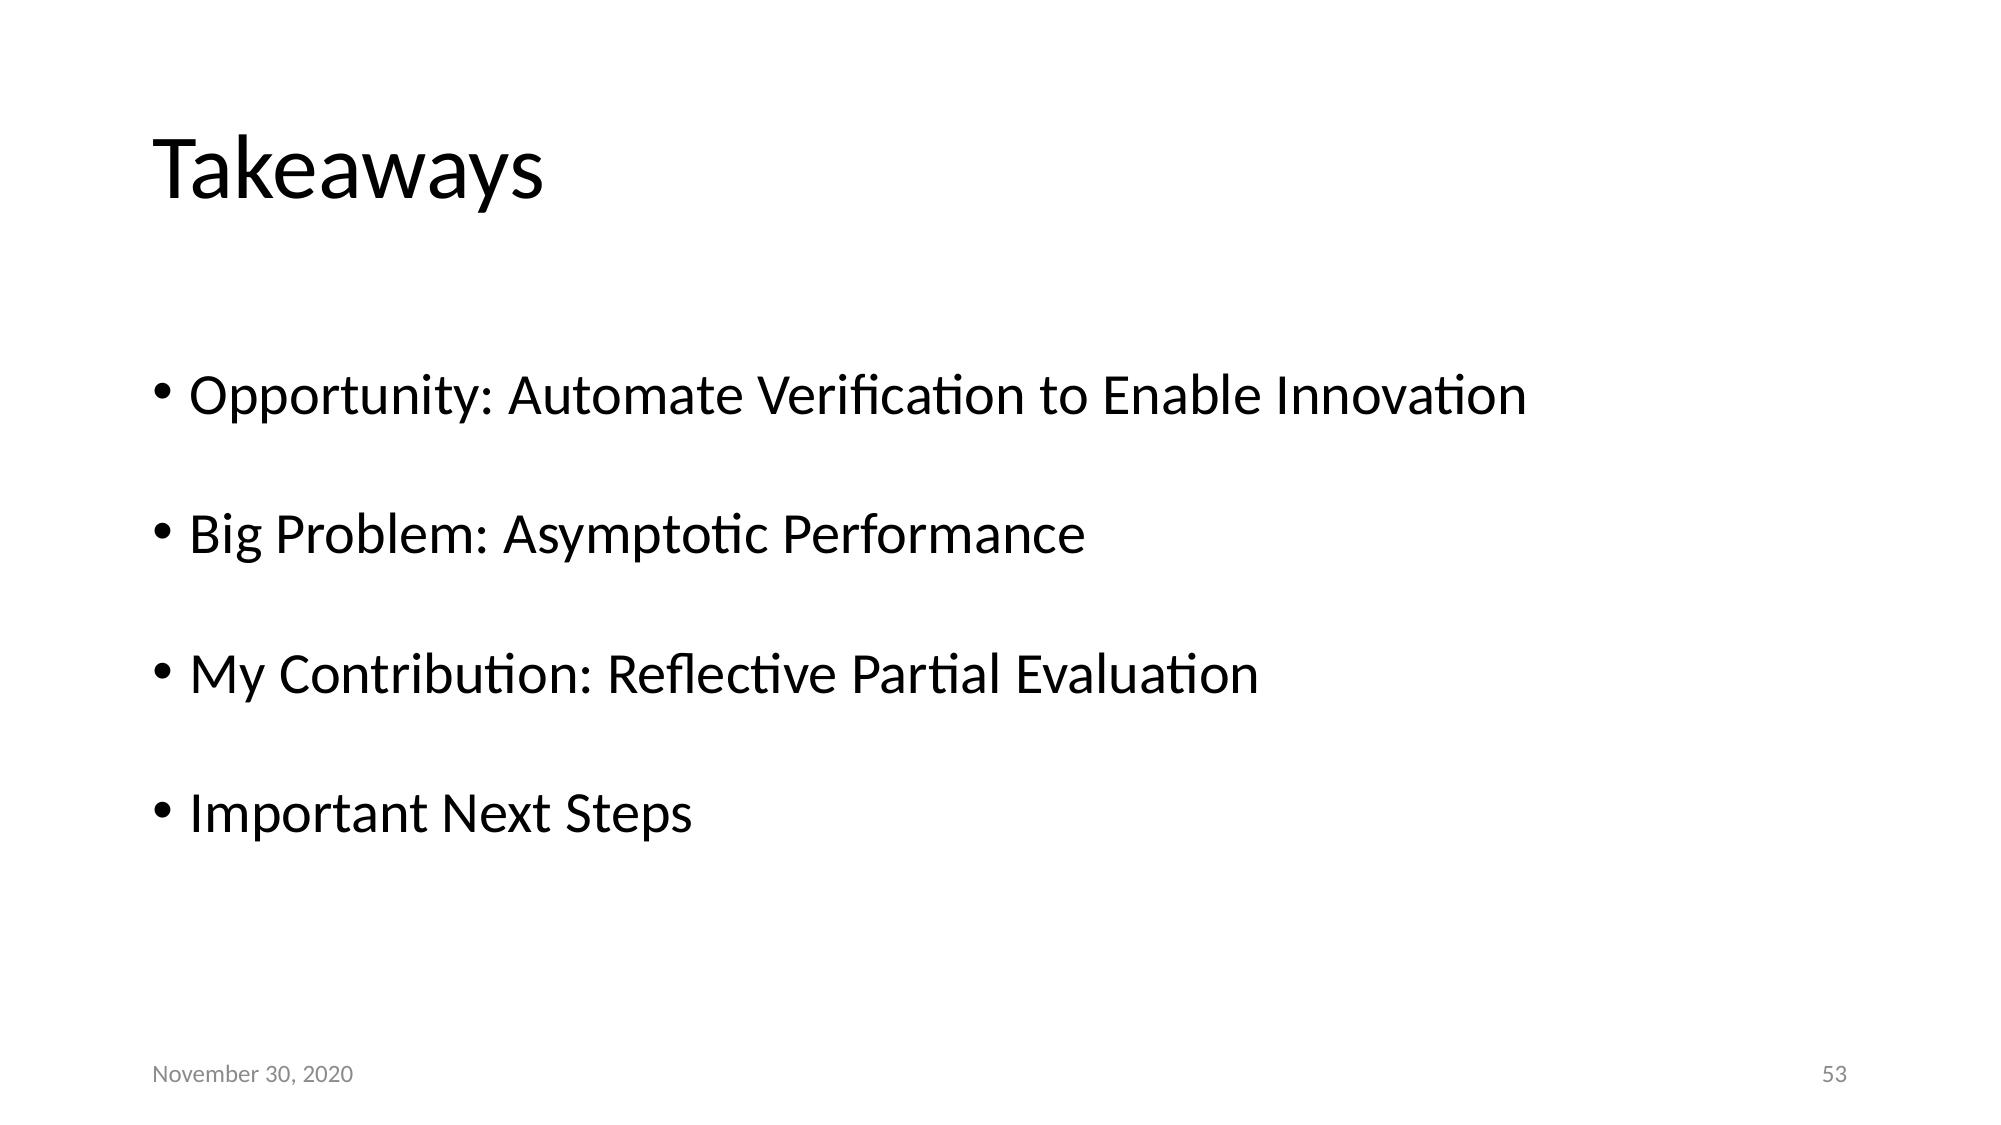

# Takeaways
Opportunity: Automate Verification to Enable Innovation
Big Problem: Asymptotic Performance
My Contribution: Reflective Partial Evaluation
Important Next Steps
November 30, 2020
53